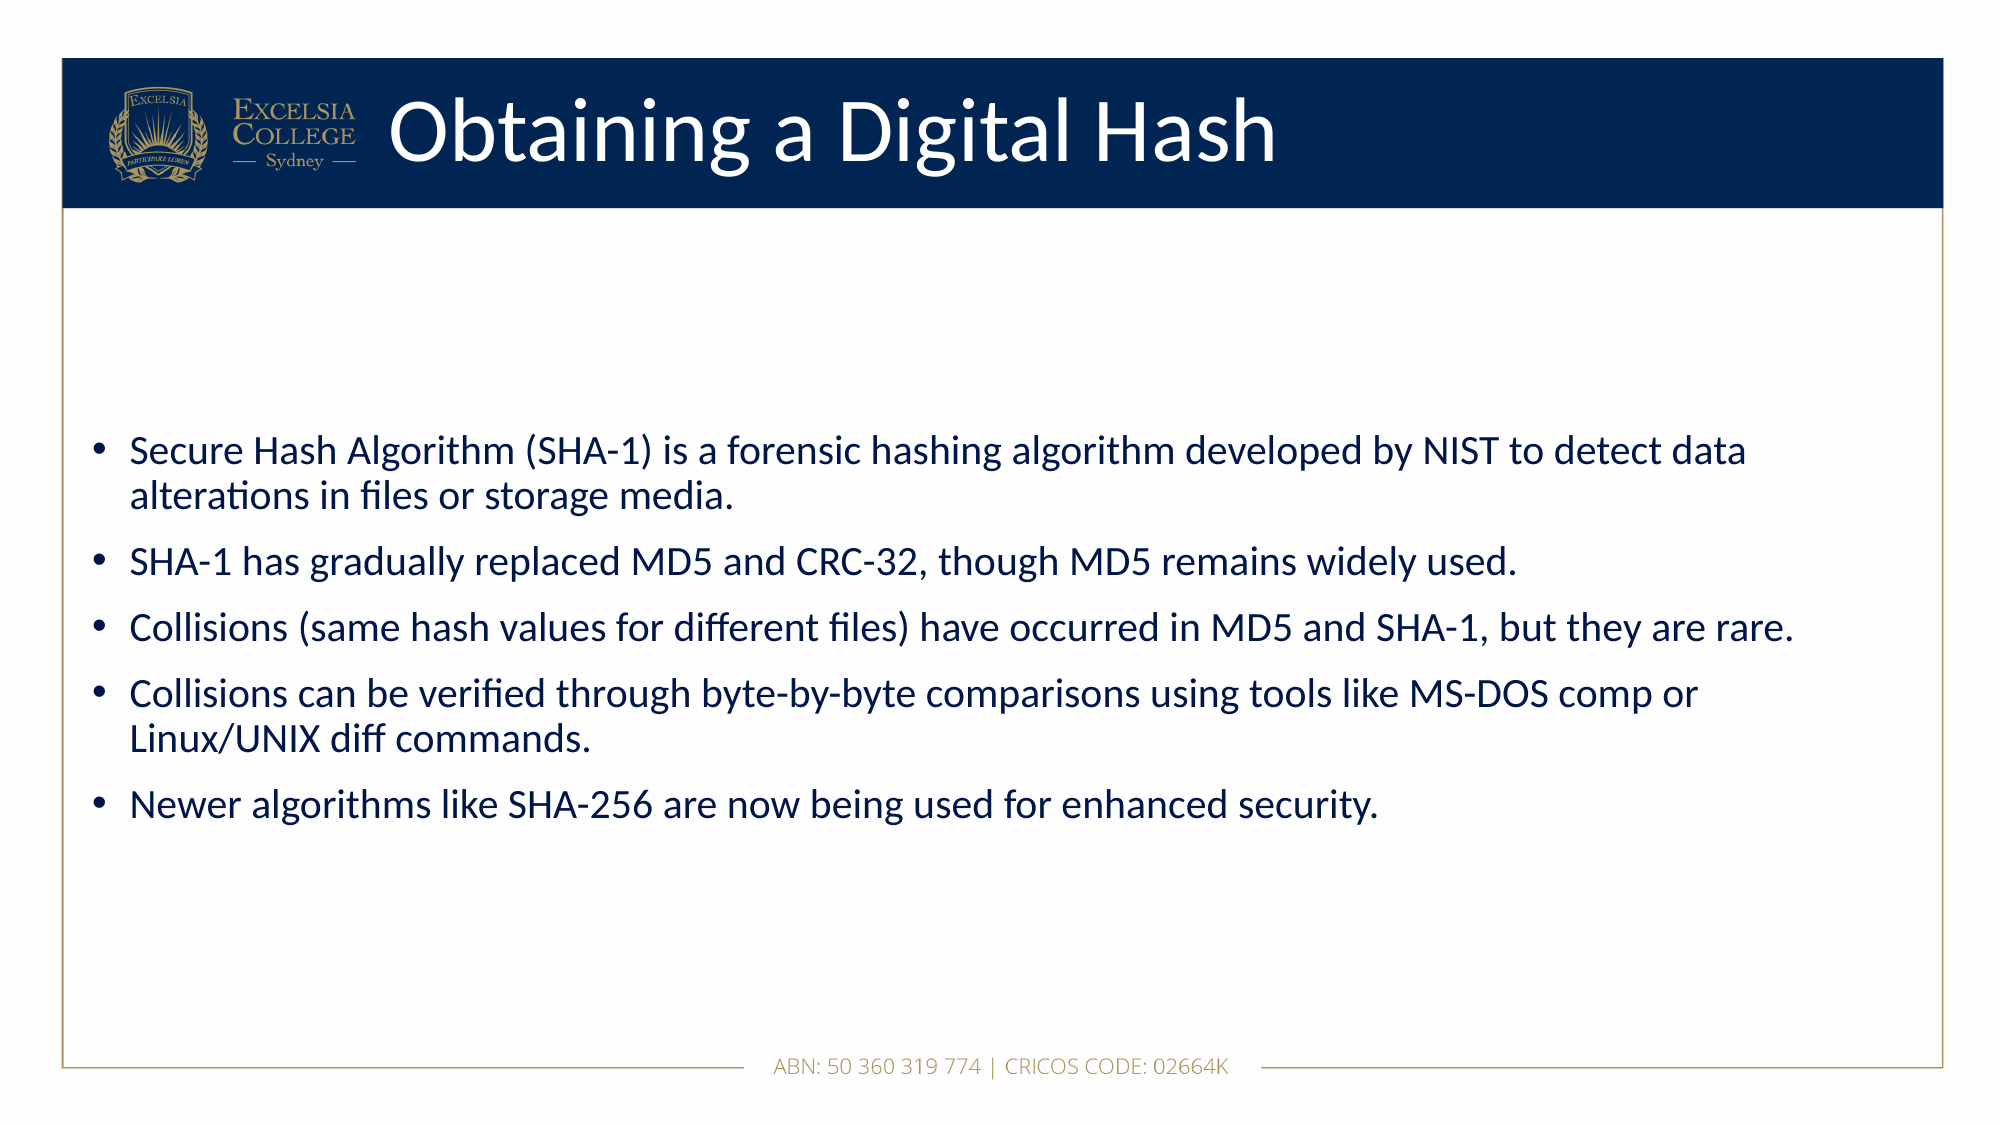

# Obtaining a Digital Hash
Secure Hash Algorithm (SHA-1) is a forensic hashing algorithm developed by NIST to detect data alterations in files or storage media.
SHA-1 has gradually replaced MD5 and CRC-32, though MD5 remains widely used.
Collisions (same hash values for different files) have occurred in MD5 and SHA-1, but they are rare.
Collisions can be verified through byte-by-byte comparisons using tools like MS-DOS comp or Linux/UNIX diff commands.
Newer algorithms like SHA-256 are now being used for enhanced security.